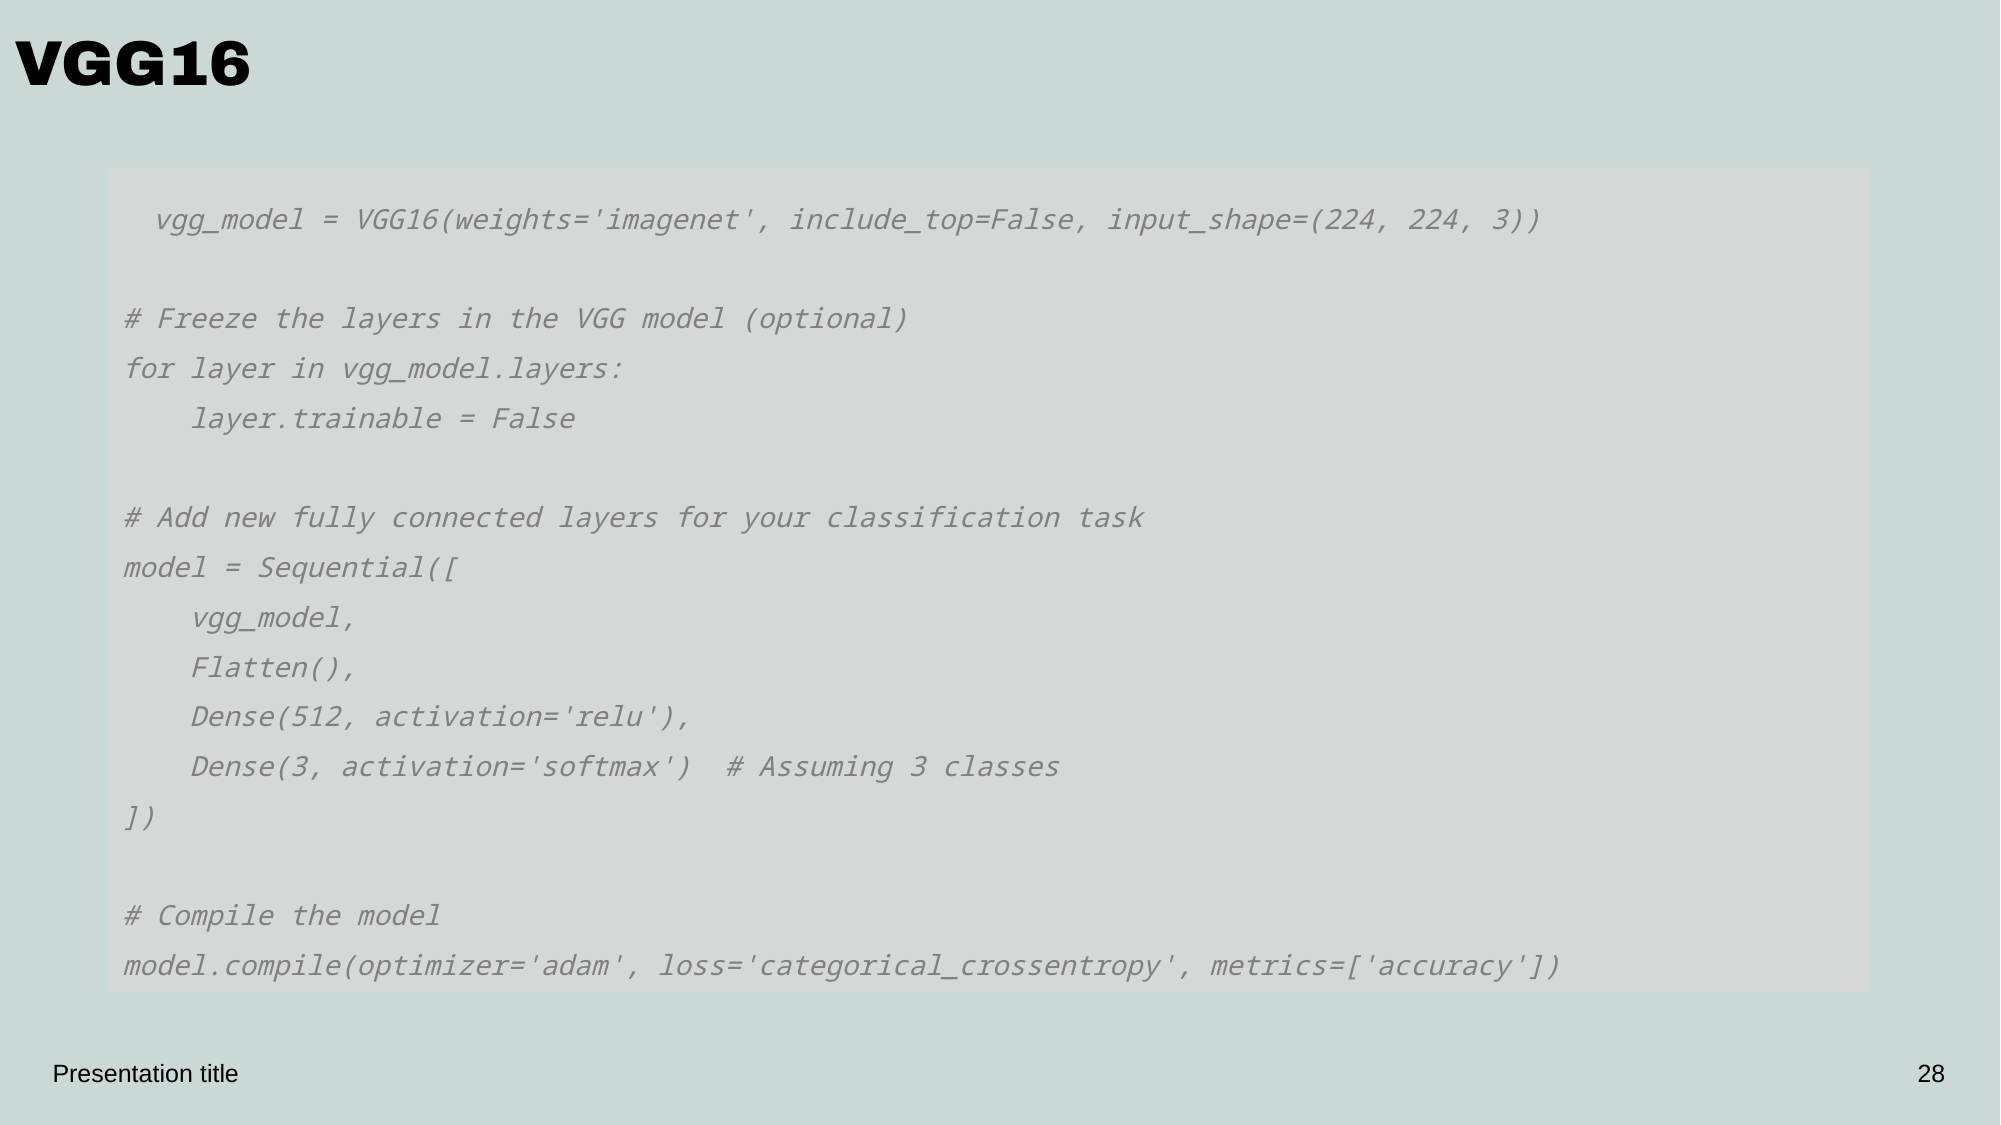

VGG16
  vgg_model = VGG16(weights='imagenet', include_top=False, input_shape=(224, 224, 3))

# Freeze the layers in the VGG model (optional)
for layer in vgg_model.layers:
    layer.trainable = False

# Add new fully connected layers for your classification task
model = Sequential([
    vgg_model,
    Flatten(),
    Dense(512, activation='relu'),
    Dense(3, activation='softmax')  # Assuming 3 classes
])

# Compile the model
model.compile(optimizer='adam', loss='categorical_crossentropy', metrics=['accuracy'])
Presentation title
28